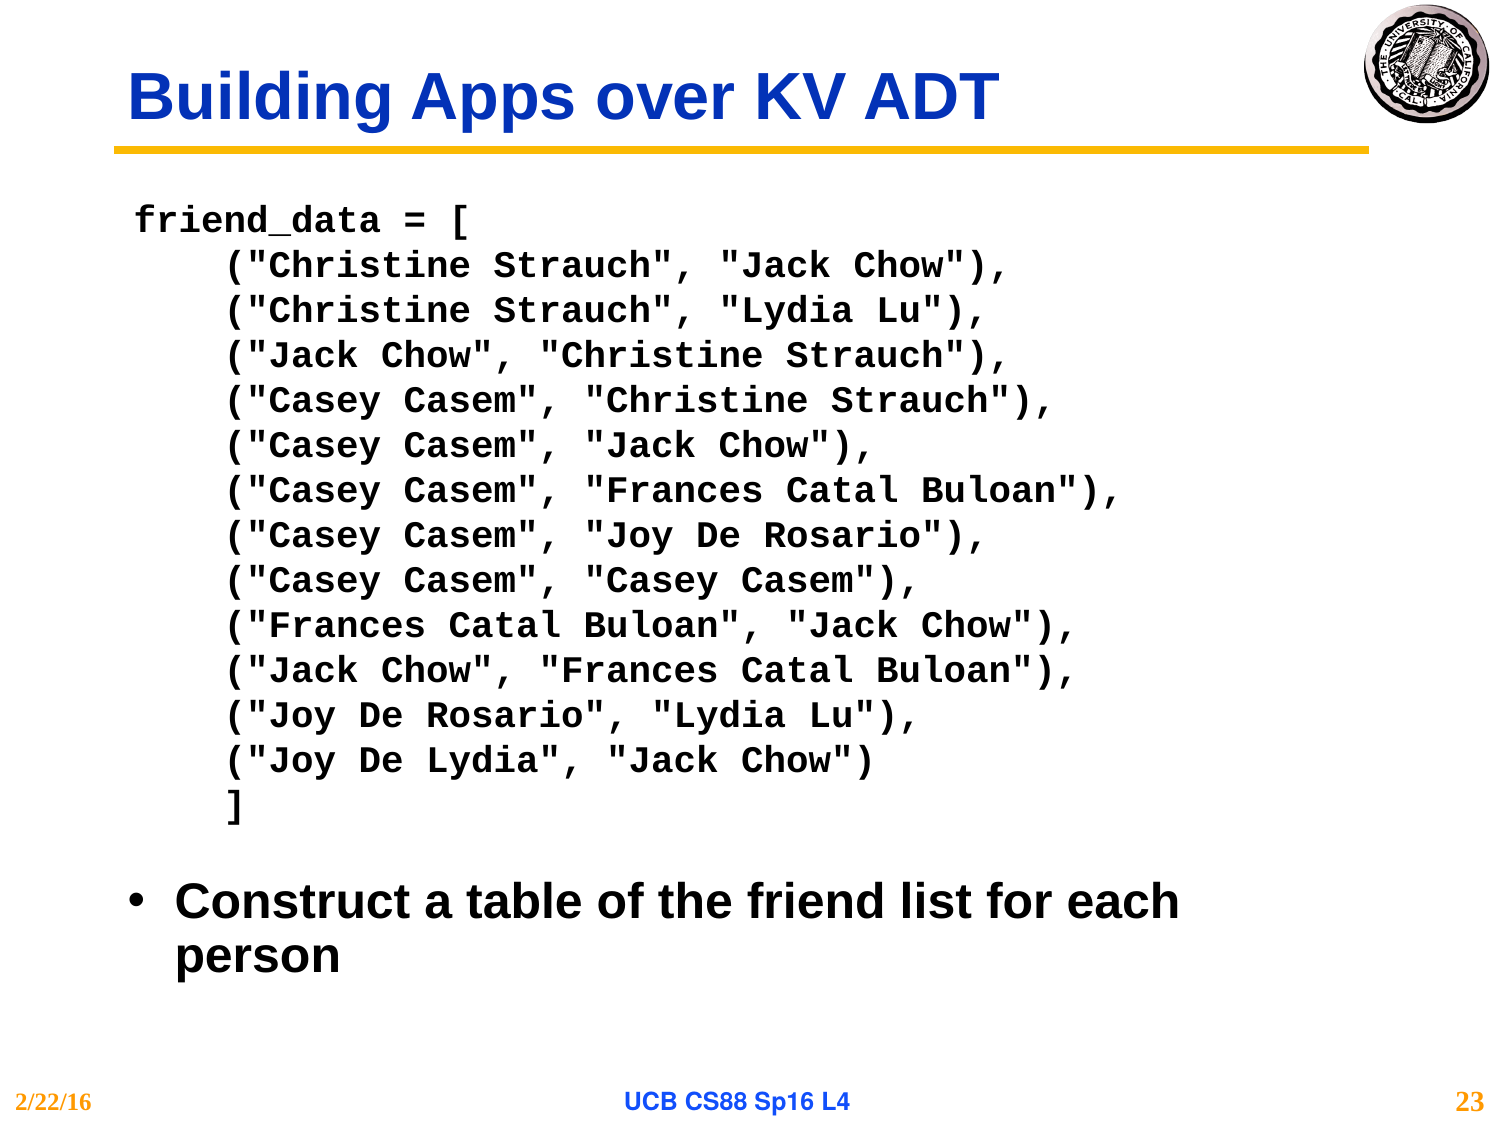

# Building Apps over KV ADT
friend_data = [
    ("Christine Strauch", "Jack Chow"),
    ("Christine Strauch", "Lydia Lu"),
    ("Jack Chow", "Christine Strauch"),
    ("Casey Casem", "Christine Strauch"),
    ("Casey Casem", "Jack Chow"),
    ("Casey Casem", "Frances Catal Buloan"),
    ("Casey Casem", "Joy De Rosario"),
    ("Casey Casem", "Casey Casem"),
    ("Frances Catal Buloan", "Jack Chow"),
    ("Jack Chow", "Frances Catal Buloan"),
    ("Joy De Rosario", "Lydia Lu"),
    ("Joy De Lydia", "Jack Chow")
    ]
Construct a table of the friend list for each person
2/22/16
UCB CS88 Sp16 L4
23